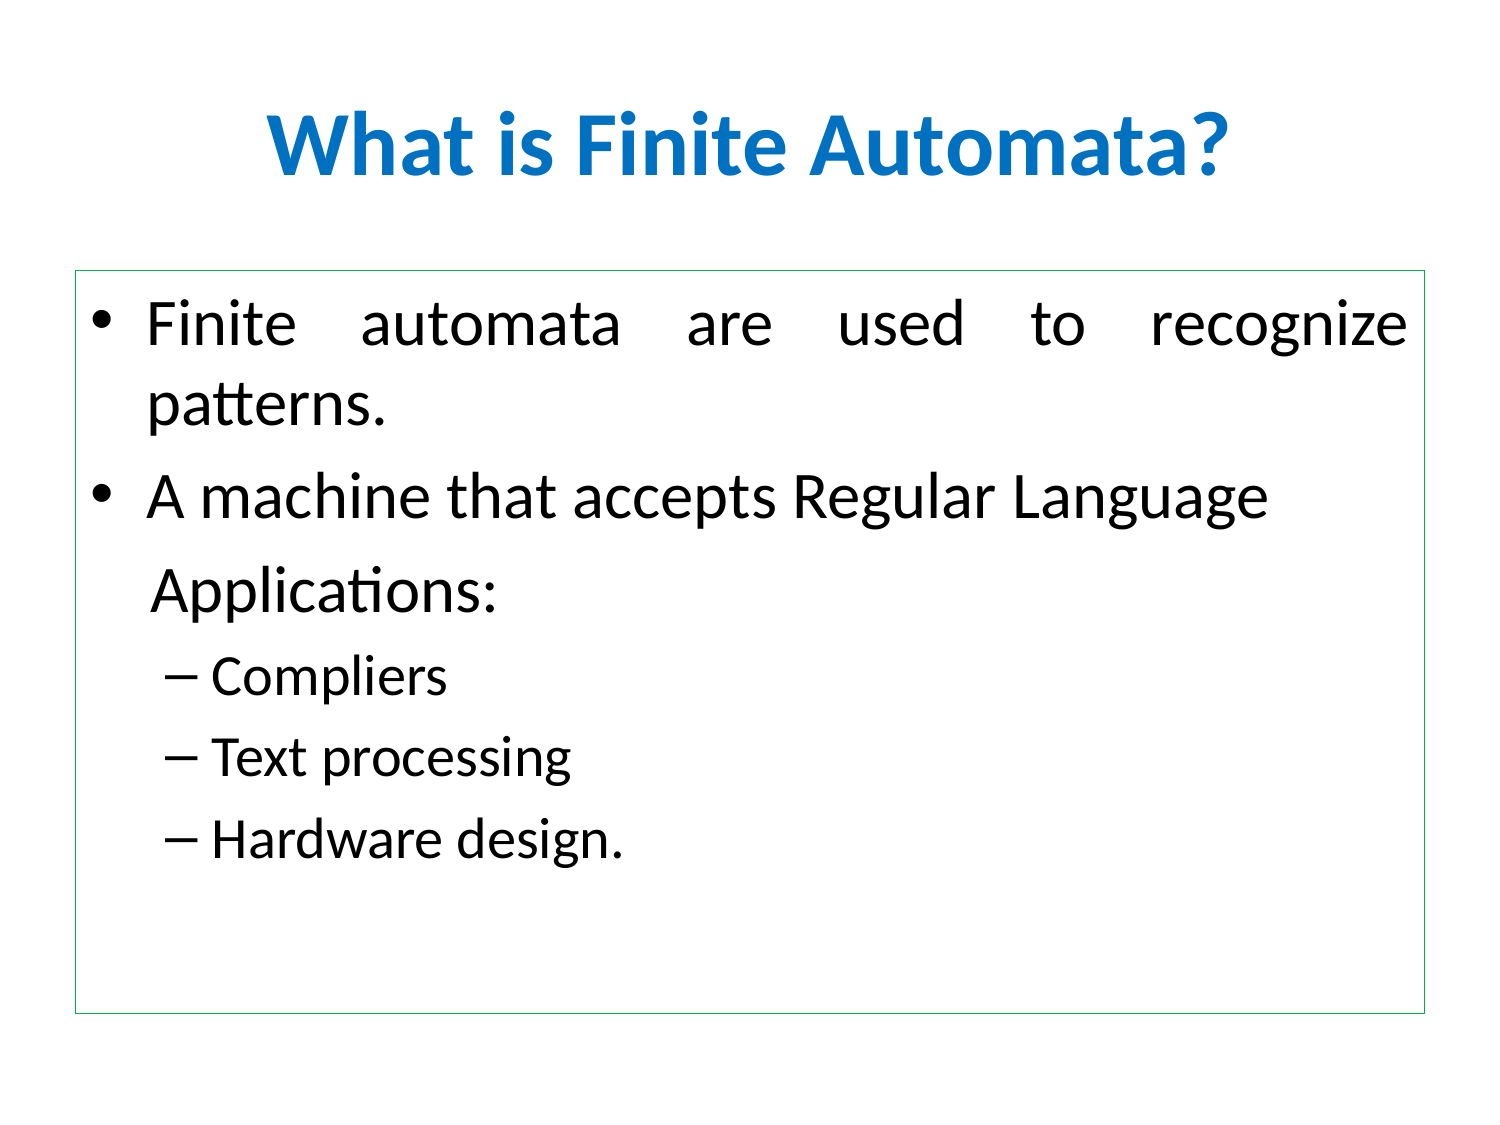

# What is Finite Automata?
Finite automata are used to recognize patterns.
A machine that accepts Regular Language
    Applications:
Compliers
Text processing
Hardware design.